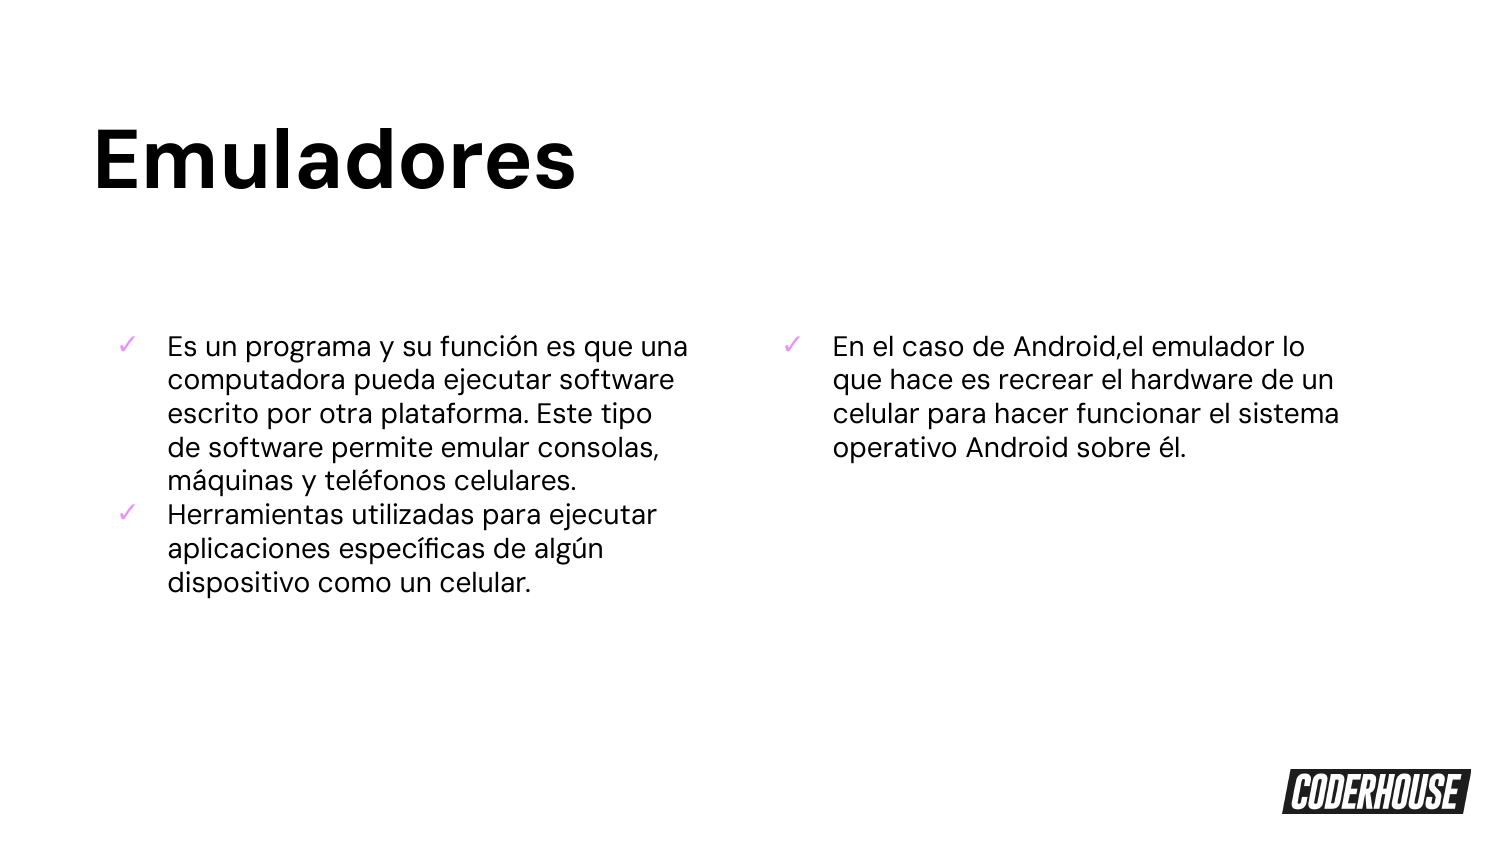

Emuladores
Es un programa y su función es que una computadora pueda ejecutar software escrito por otra plataforma. Este tipo de software permite emular consolas, máquinas y teléfonos celulares.
Herramientas utilizadas para ejecutar aplicaciones específicas de algún dispositivo como un celular.
En el caso de Android,el emulador lo que hace es recrear el hardware de un celular para hacer funcionar el sistema operativo Android sobre él.